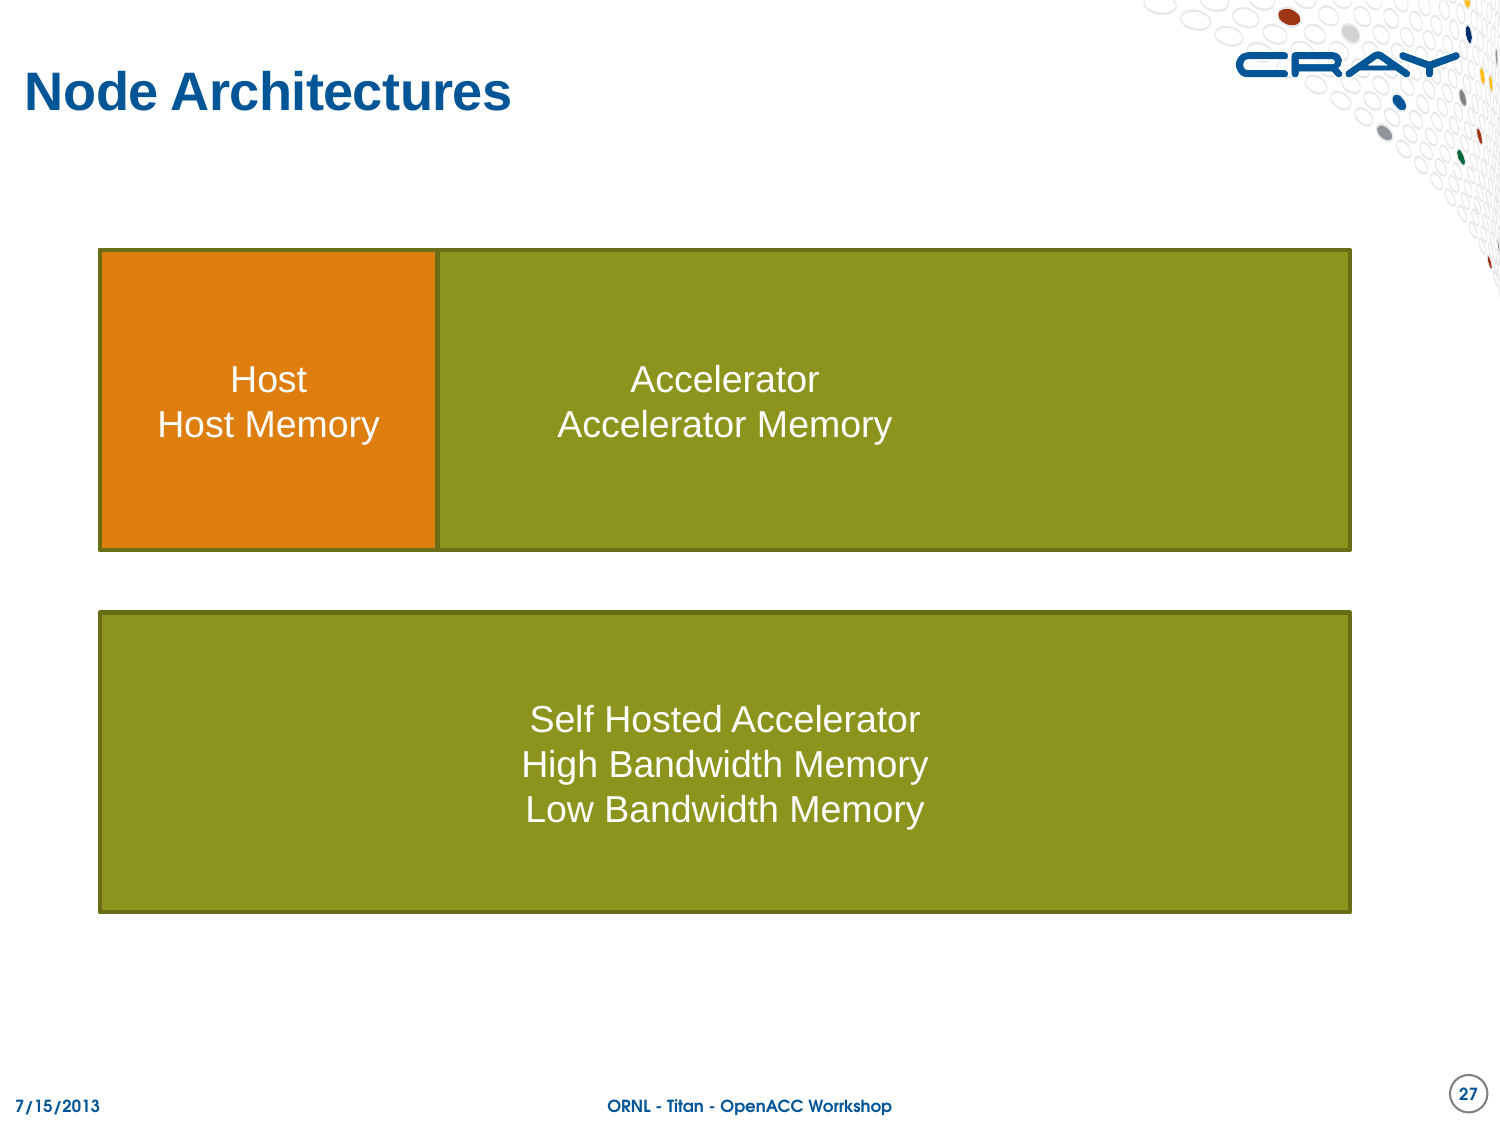

# Node Architectures
Accelerator
Accelerator Memory
Host
Host Memory
Self Hosted Accelerator
High Bandwidth Memory
Low Bandwidth Memory
27
7/15/2013
ORNL - Titan - OpenACC Worrkshop